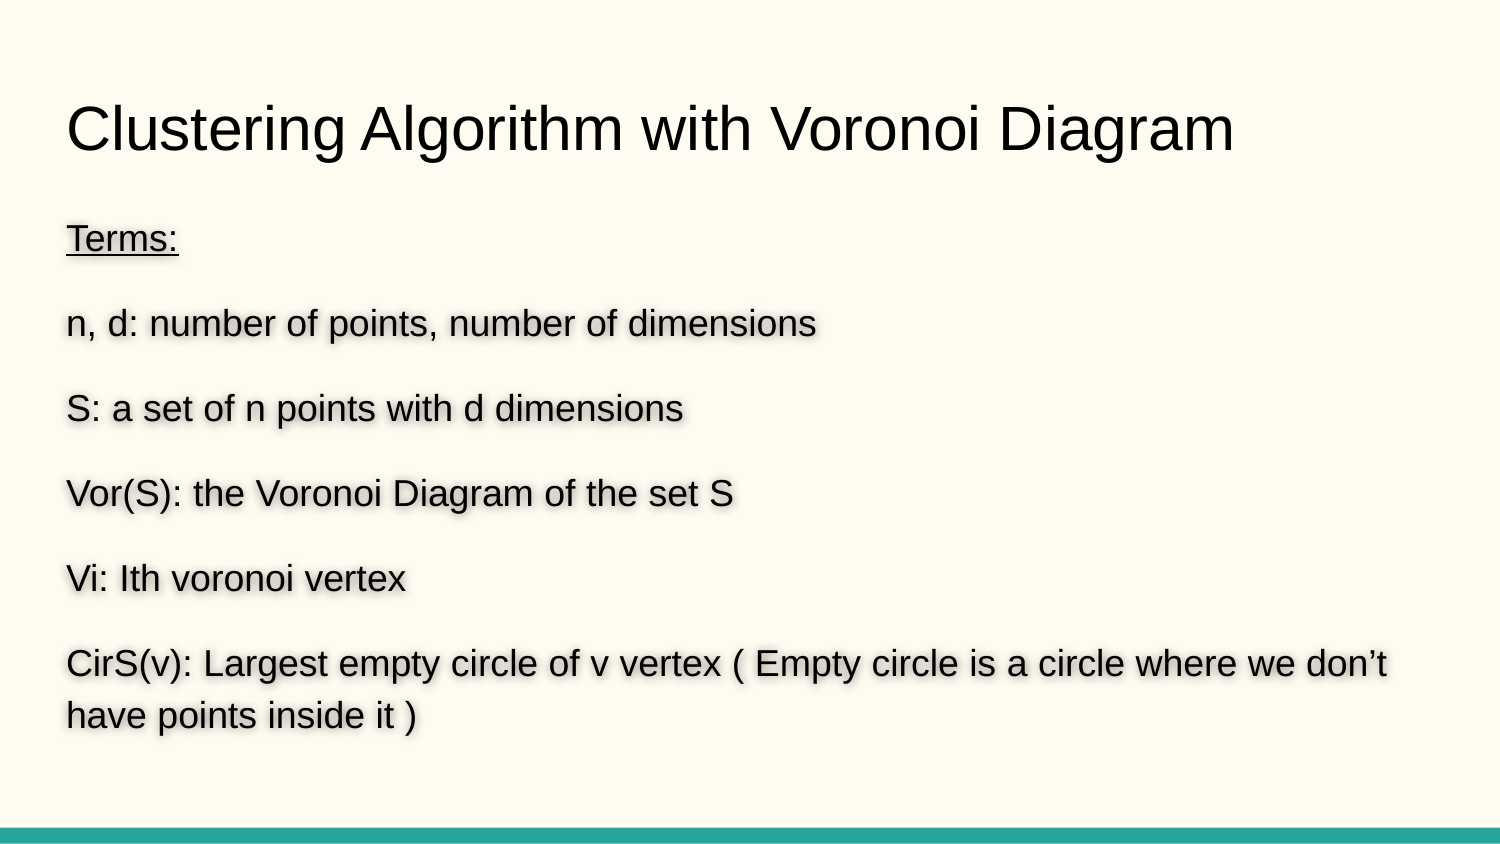

# Clustering Algorithm with Voronoi Diagram
Terms:
n, d: number of points, number of dimensions
S: a set of n points with d dimensions
Vor(S): the Voronoi Diagram of the set S
Vi: Ith voronoi vertex
CirS(v): Largest empty circle of v vertex ( Empty circle is a circle where we don’t have points inside it )